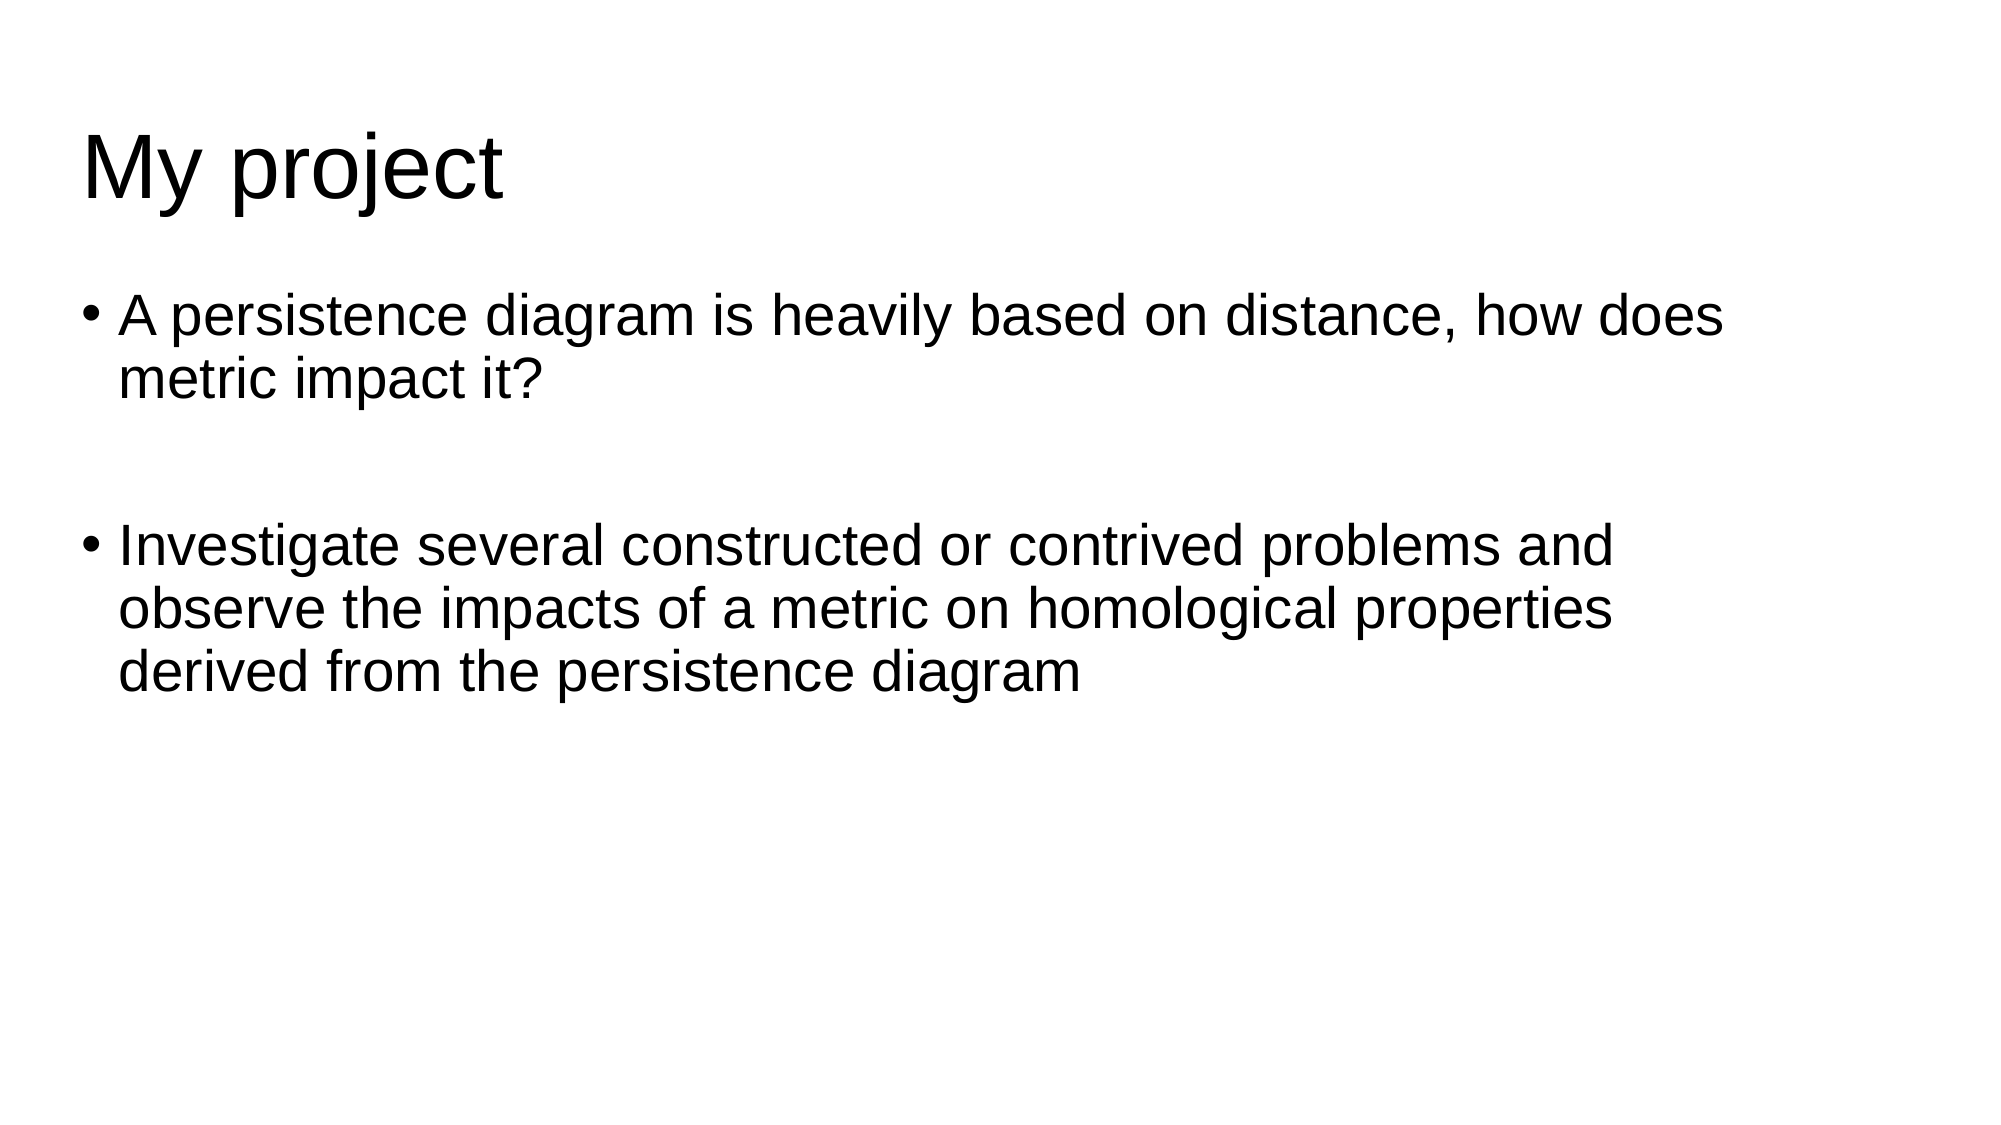

# My project
A persistence diagram is heavily based on distance, how does metric impact it?

Investigate several constructed or contrived problems and observe the impacts of a metric on homological properties derived from the persistence diagram